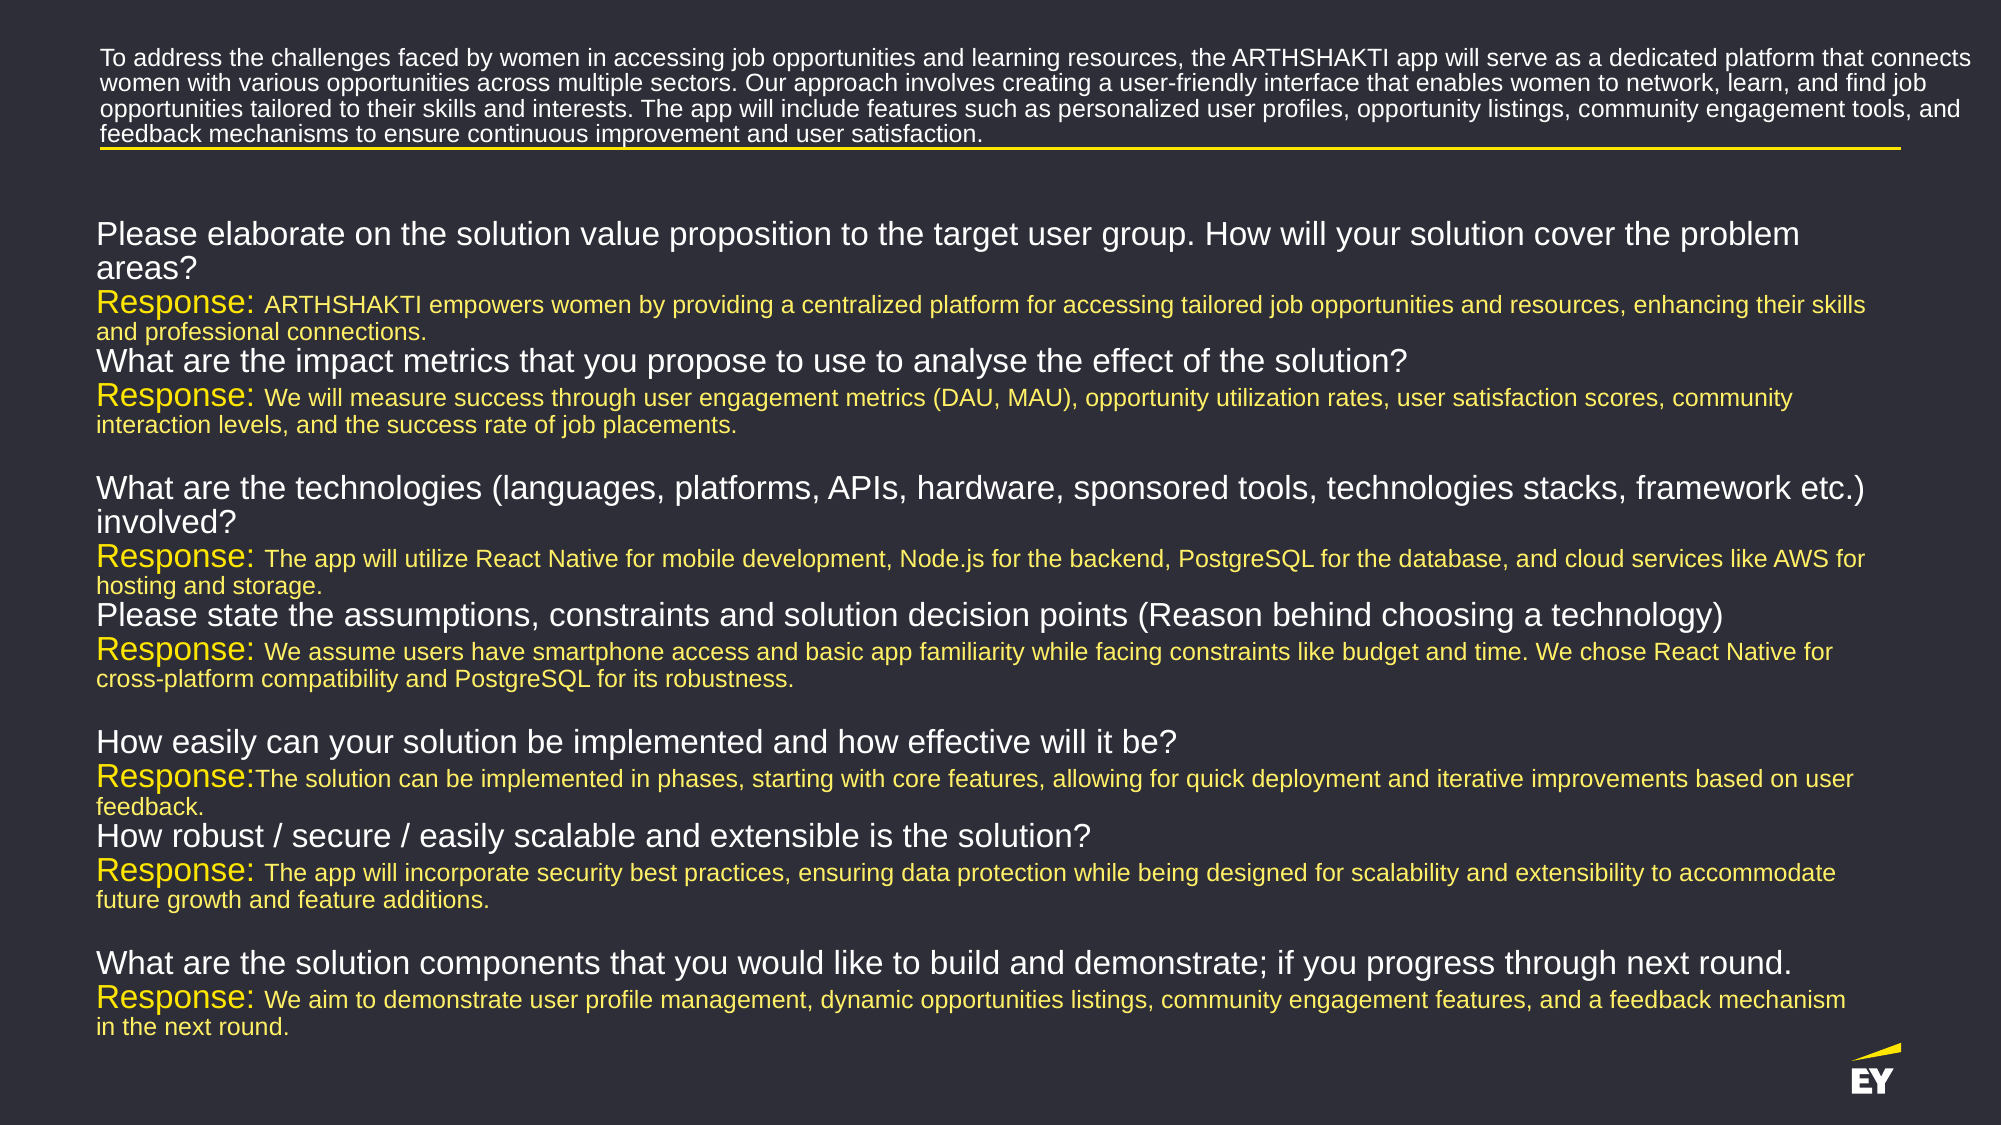

# To address the challenges faced by women in accessing job opportunities and learning resources, the ARTHSHAKTI app will serve as a dedicated platform that connects women with various opportunities across multiple sectors. Our approach involves creating a user-friendly interface that enables women to network, learn, and find job opportunities tailored to their skills and interests. The app will include features such as personalized user profiles, opportunity listings, community engagement tools, and feedback mechanisms to ensure continuous improvement and user satisfaction.
Please elaborate on the solution value proposition to the target user group. How will your solution cover the problem areas?
Response: ARTHSHAKTI empowers women by providing a centralized platform for accessing tailored job opportunities and resources, enhancing their skills and professional connections.
What are the impact metrics that you propose to use to analyse the effect of the solution?
Response: We will measure success through user engagement metrics (DAU, MAU), opportunity utilization rates, user satisfaction scores, community interaction levels, and the success rate of job placements.

What are the technologies (languages, platforms, APIs, hardware, sponsored tools, technologies stacks, framework etc.) involved?
Response: The app will utilize React Native for mobile development, Node.js for the backend, PostgreSQL for the database, and cloud services like AWS for hosting and storage.
Please state the assumptions, constraints and solution decision points (Reason behind choosing a technology)
Response: We assume users have smartphone access and basic app familiarity while facing constraints like budget and time. We chose React Native for cross-platform compatibility and PostgreSQL for its robustness.

How easily can your solution be implemented and how effective will it be?
Response:The solution can be implemented in phases, starting with core features, allowing for quick deployment and iterative improvements based on user feedback.
How robust / secure / easily scalable and extensible is the solution?
Response: The app will incorporate security best practices, ensuring data protection while being designed for scalability and extensibility to accommodate future growth and feature additions.

What are the solution components that you would like to build and demonstrate; if you progress through next round.
Response: We aim to demonstrate user profile management, dynamic opportunities listings, community engagement features, and a feedback mechanism in the next round.